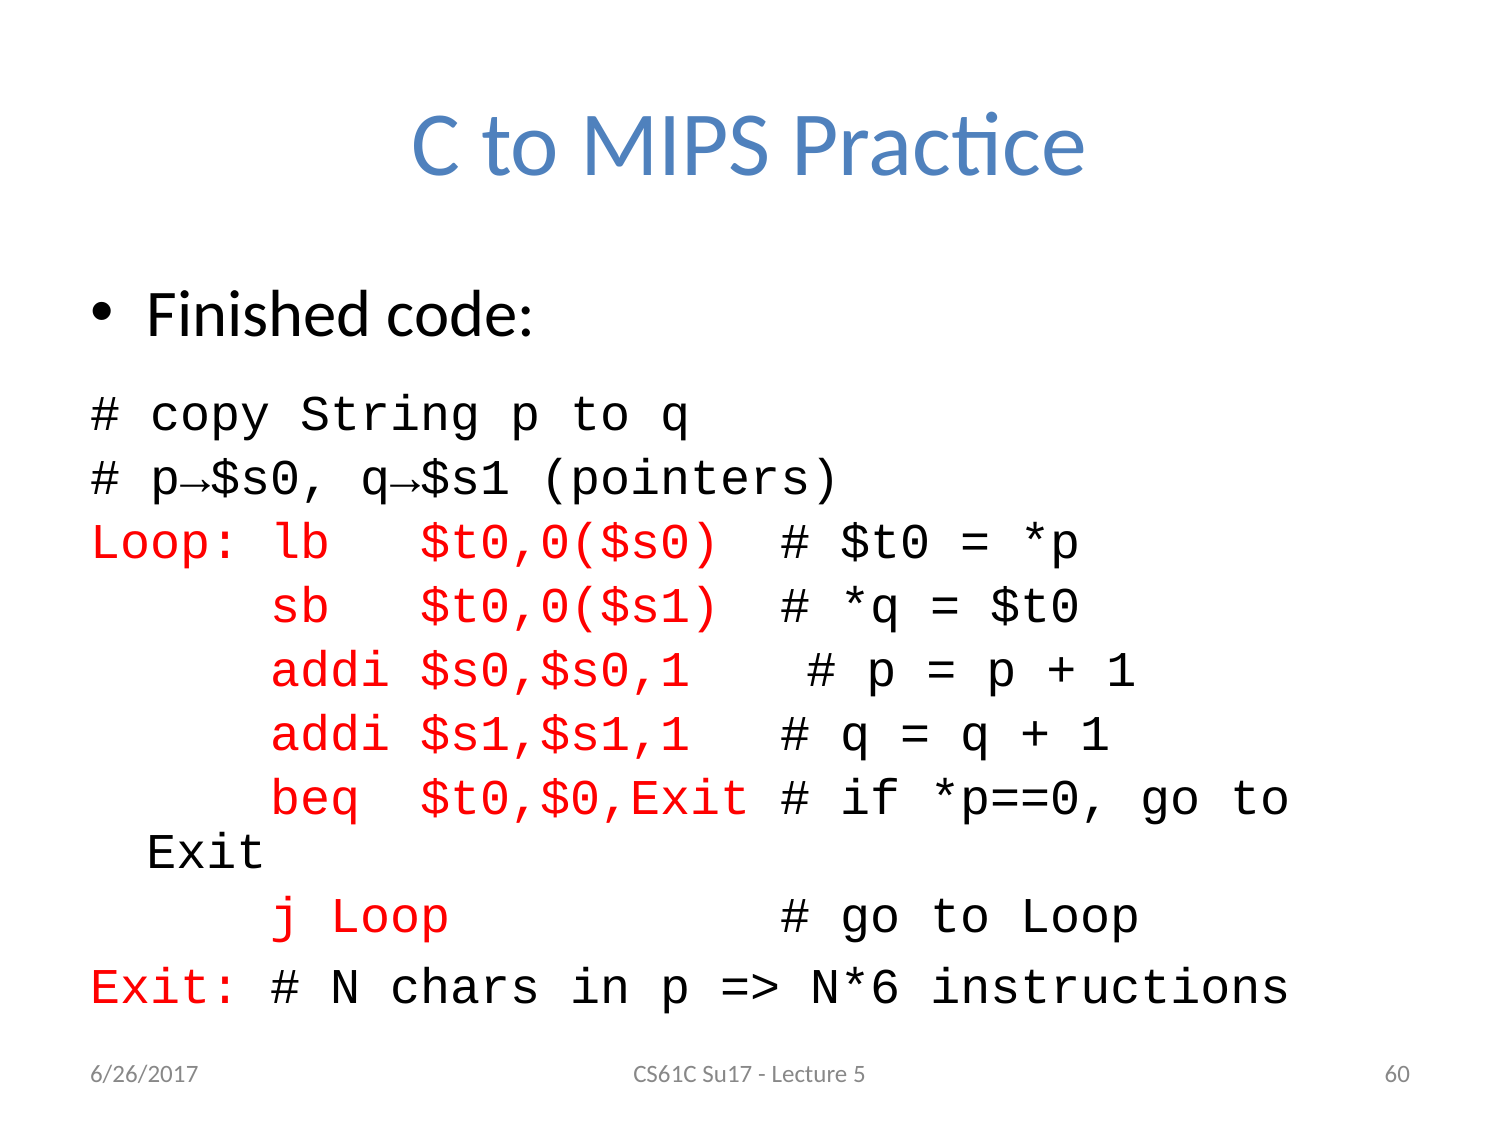

# C to MIPS Practice
Finished code:
# copy String p to q
# p→$s0, q→$s1 (pointers)
Loop: lb   $t0,0($s0)  # $t0 = *p
      sb   $t0,0($s1)  # *q = $t0
      addi $s0,$s0,1	  # p = p + 1
      addi $s1,$s1,1   # q = q + 1
      beq  $t0,$0,Exit # if *p==0, go to Exit
      j Loop           # go to Loop
Exit: # N chars in p => N*6 instructions

6/26/2017
CS61C Su17 - Lecture 5
60